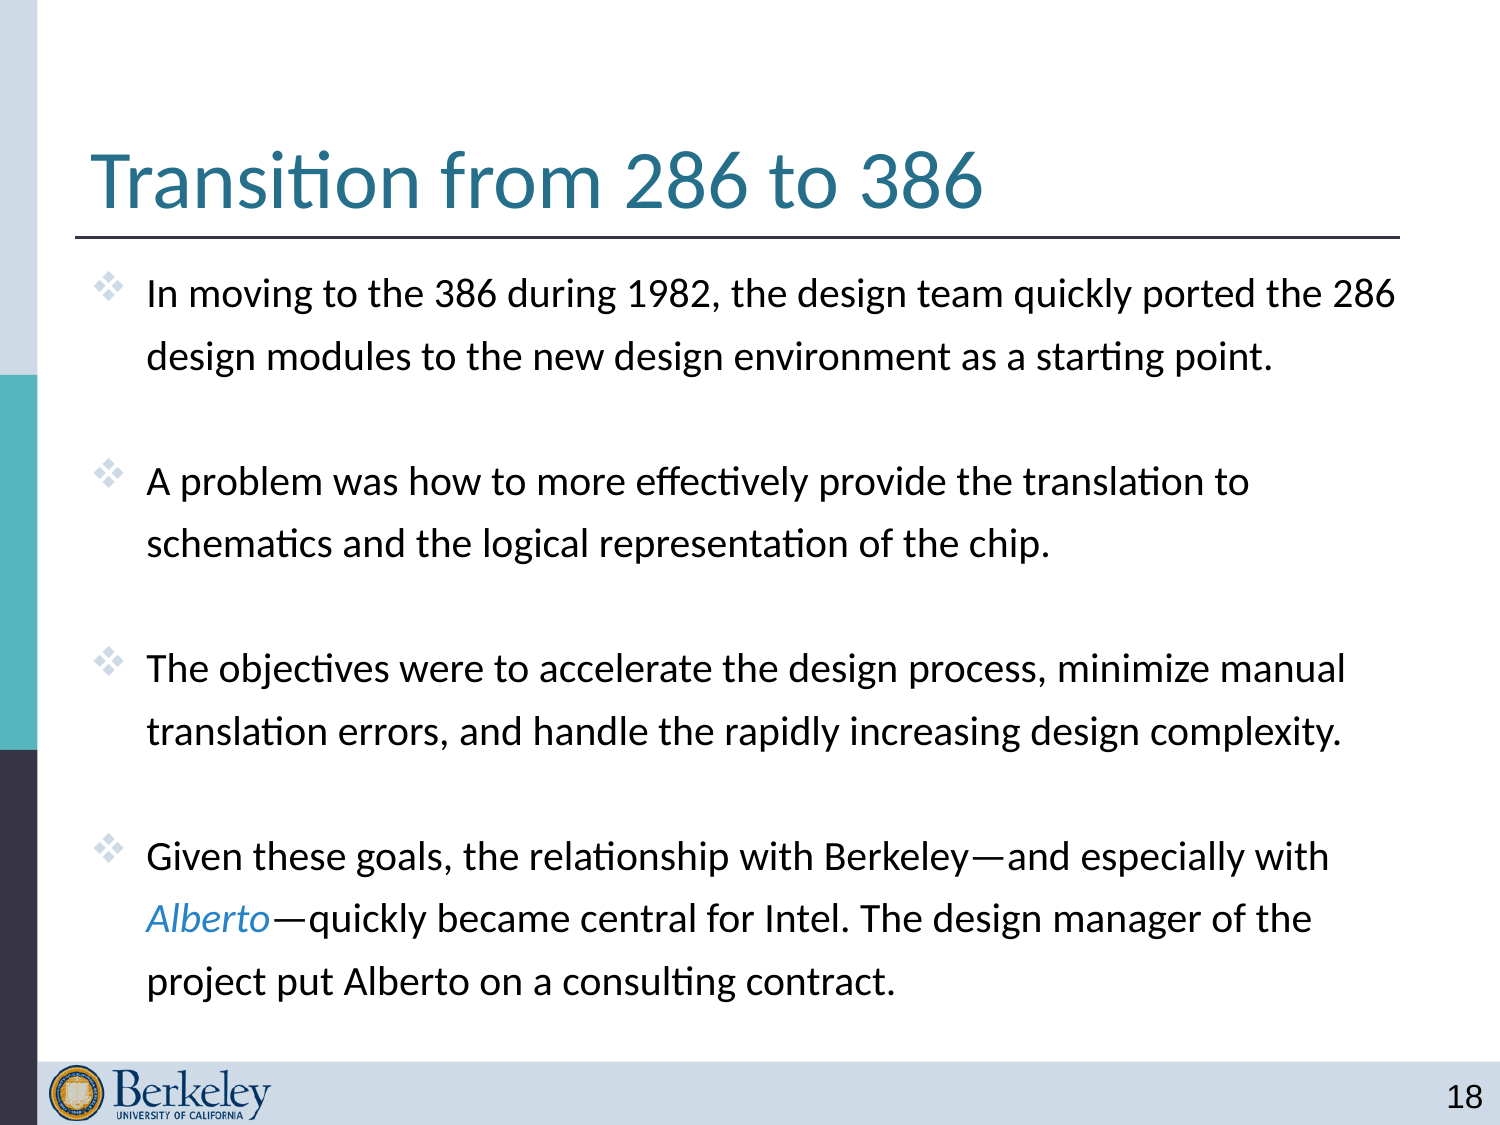

# Transition from 286 to 386
In moving to the 386 during 1982, the design team quickly ported the 286 design modules to the new design environment as a starting point.

A problem was how to more effectively provide the translation to schematics and the logical representation of the chip.

The objectives were to accelerate the design process, minimize manual translation errors, and handle the rapidly increasing design complexity.

Given these goals, the relationship with Berkeley—and especially with Alberto—quickly became central for Intel. The design manager of the project put Alberto on a consulting contract.

18